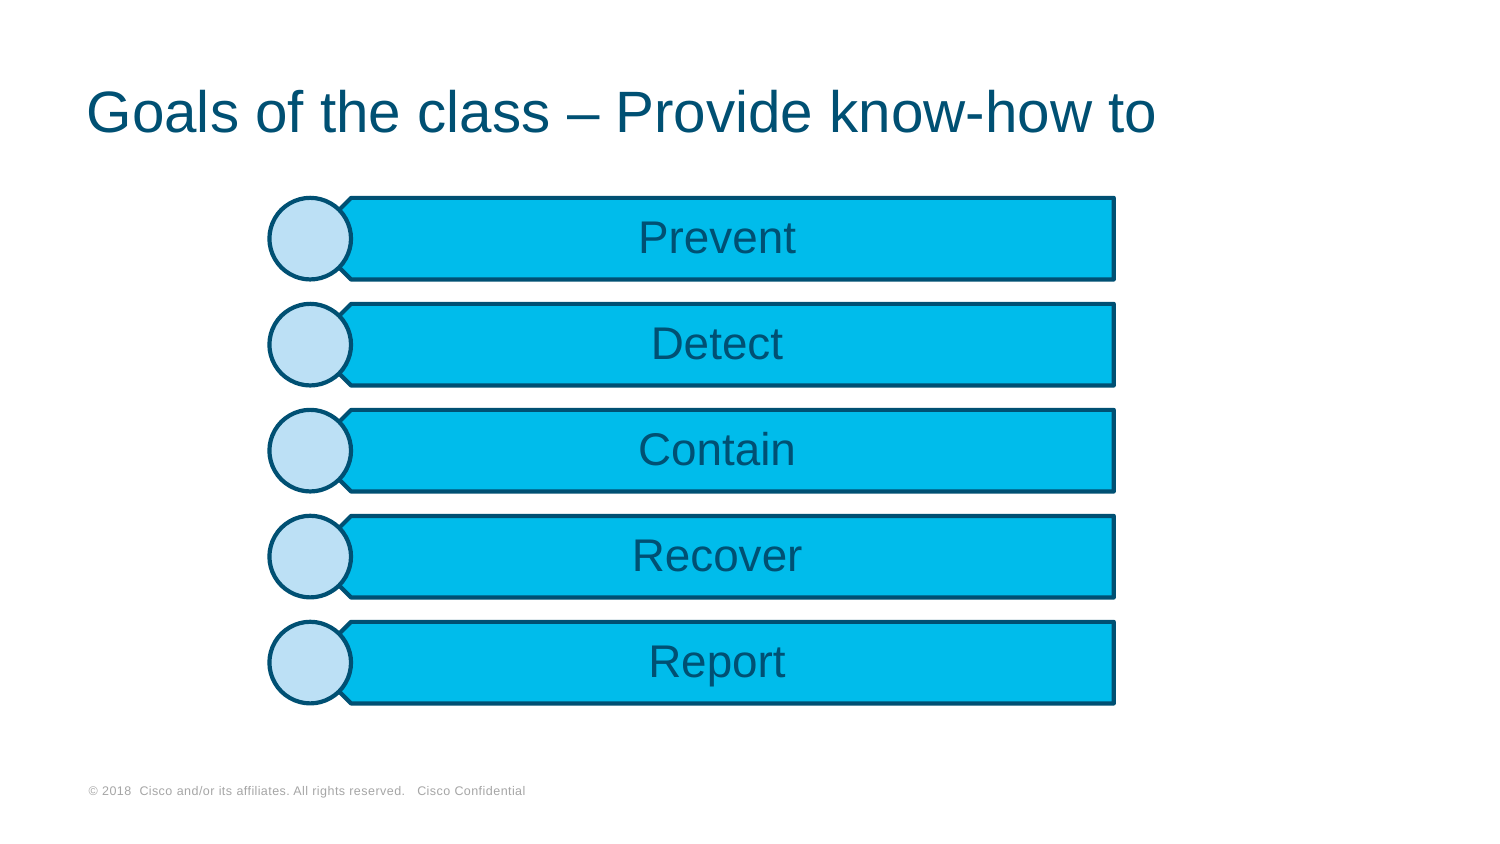

# Goals of the class – Provide know-how to
Prevent
Detect
Contain
Recover
Report